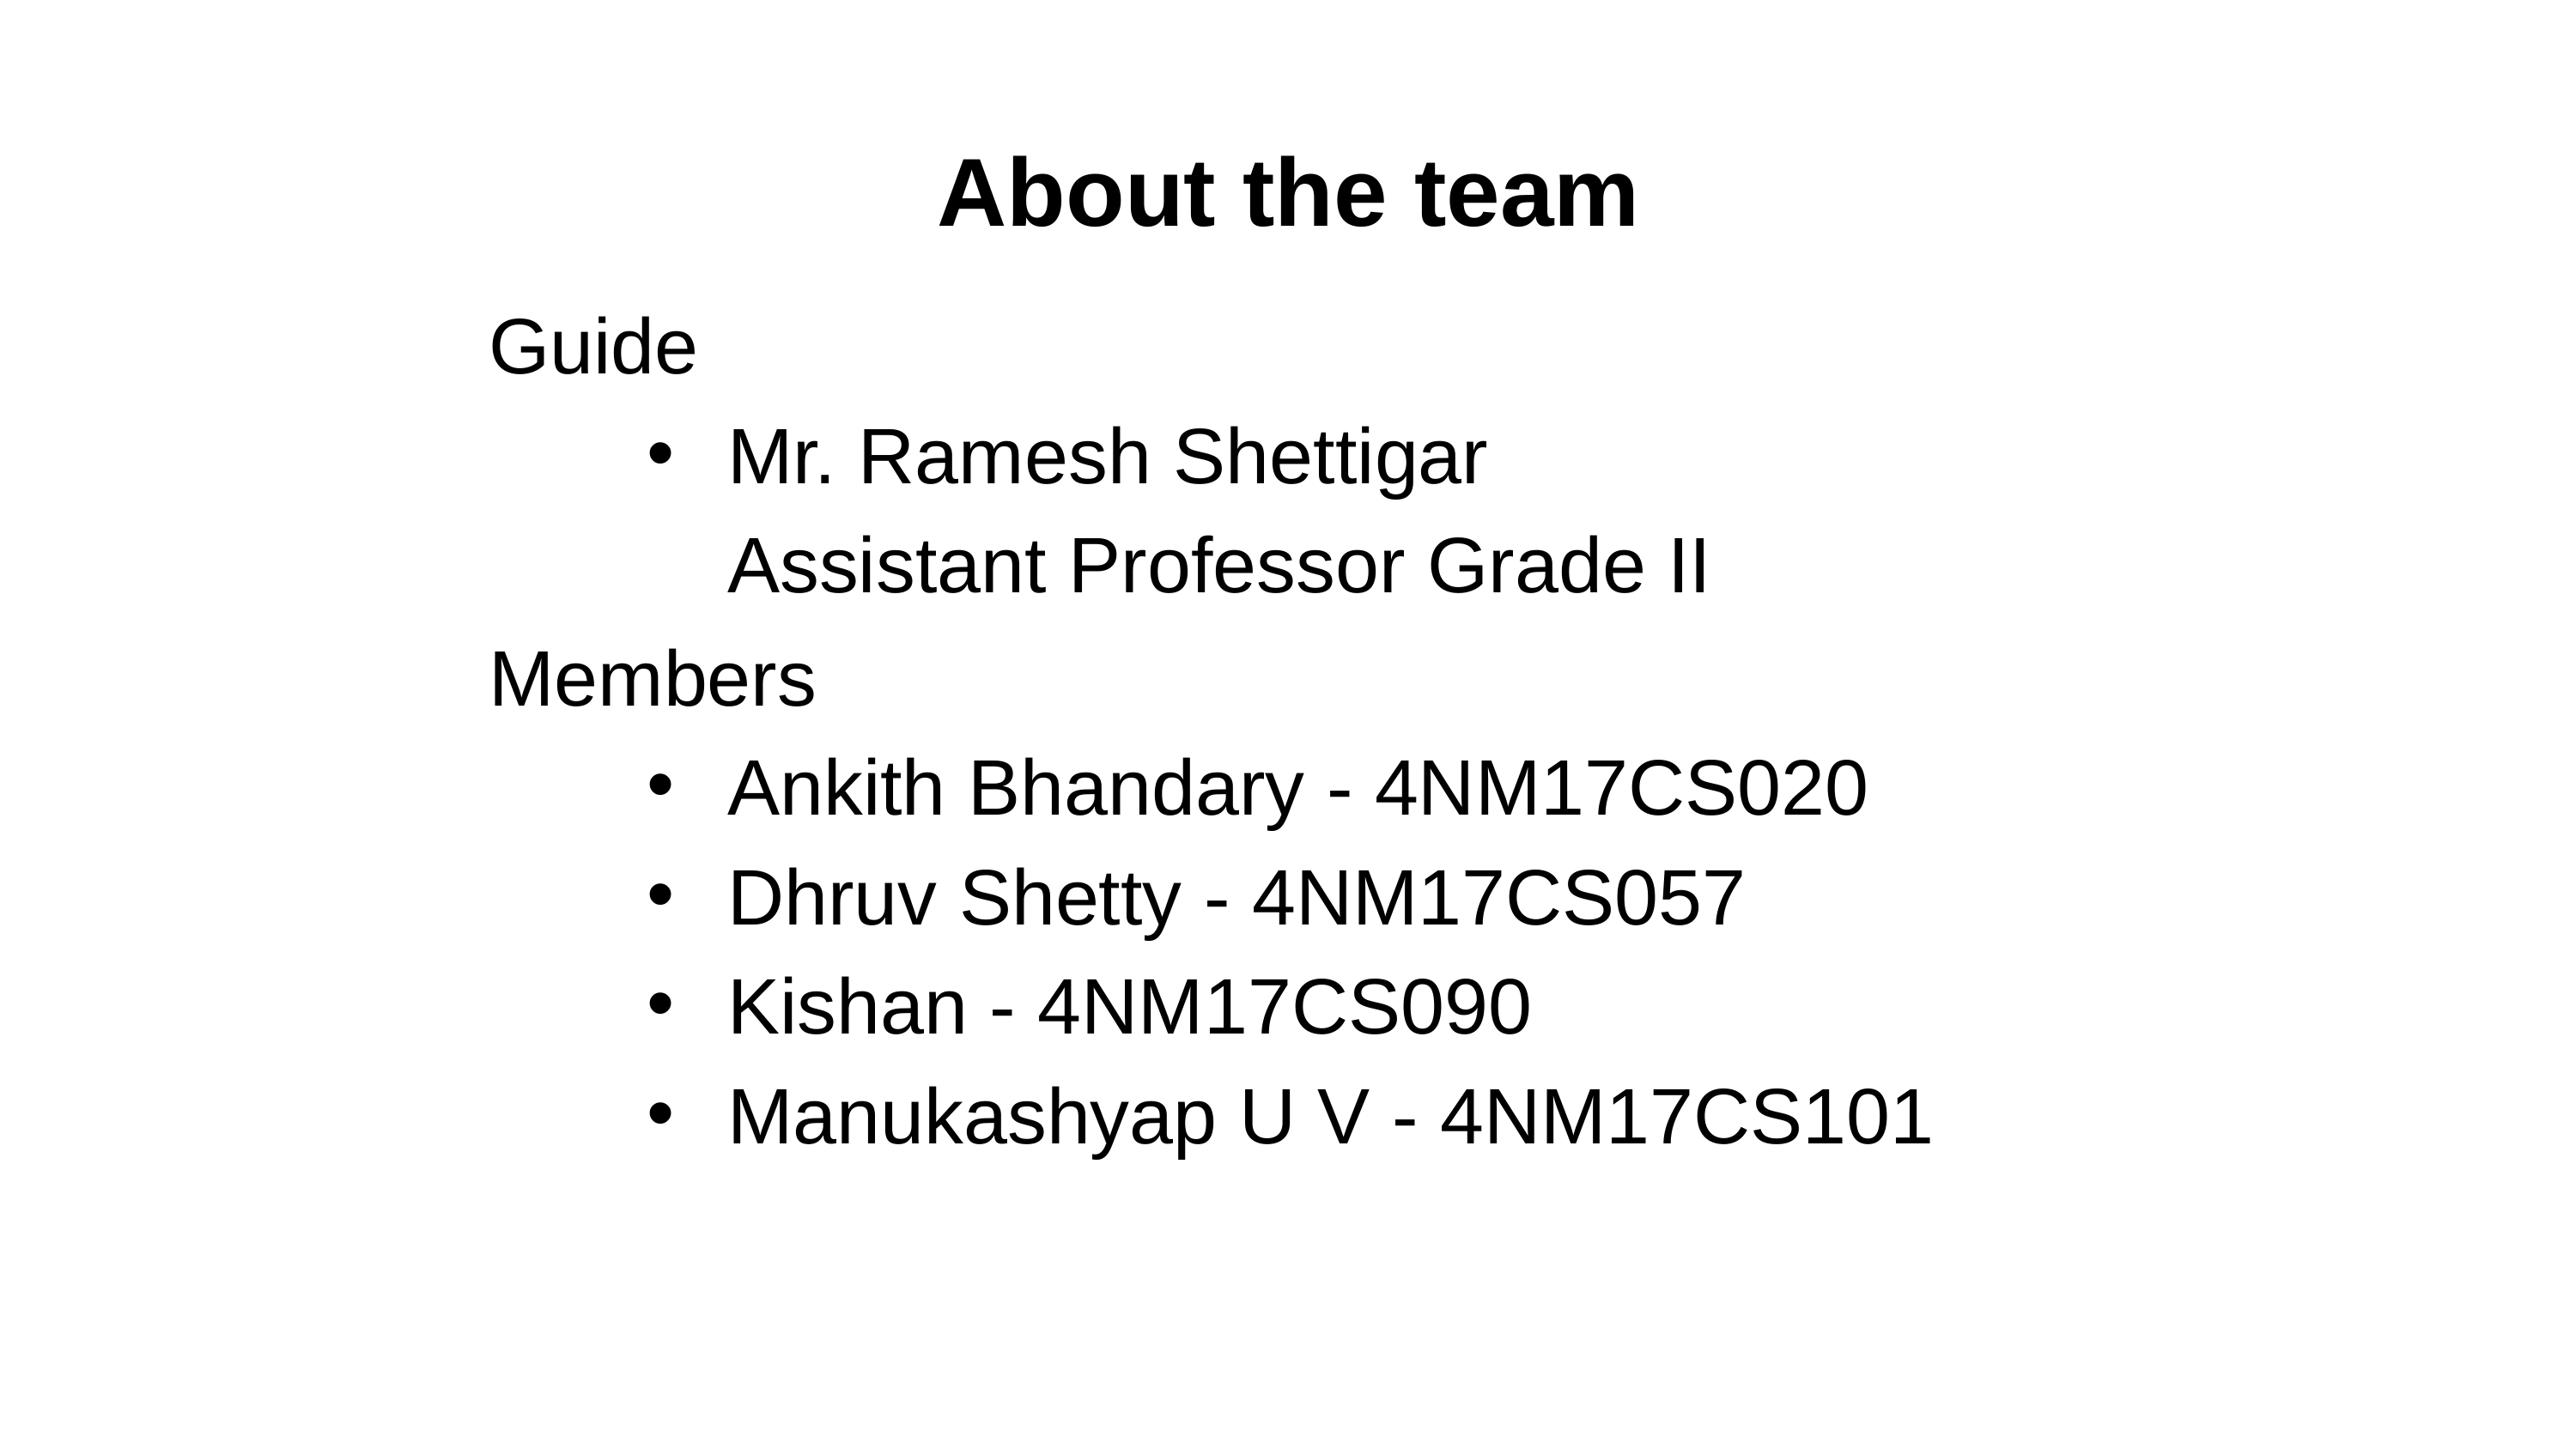

# About the team
Guide
Mr. Ramesh Shettigar  Assistant Professor Grade II
Members
Ankith Bhandary - 4NM17CS020
Dhruv Shetty - 4NM17CS057
Kishan - 4NM17CS090
Manukashyap U V - 4NM17CS101